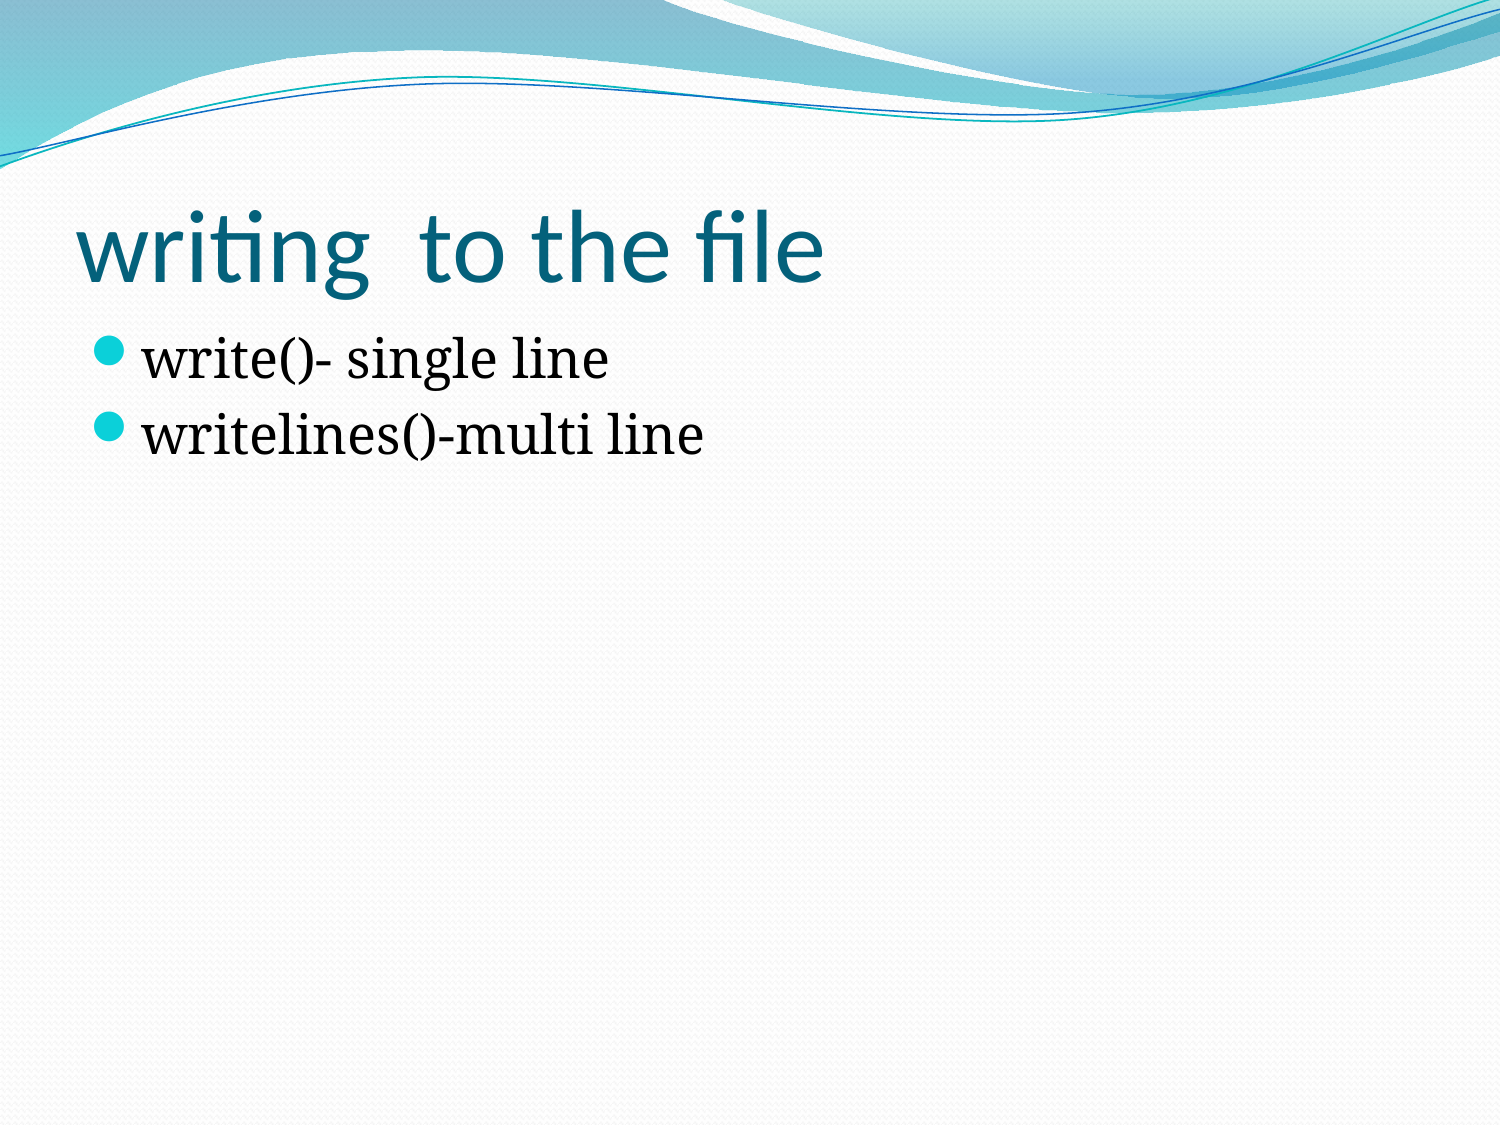

# writing  to the file
write()- single line
writelines()-multi line